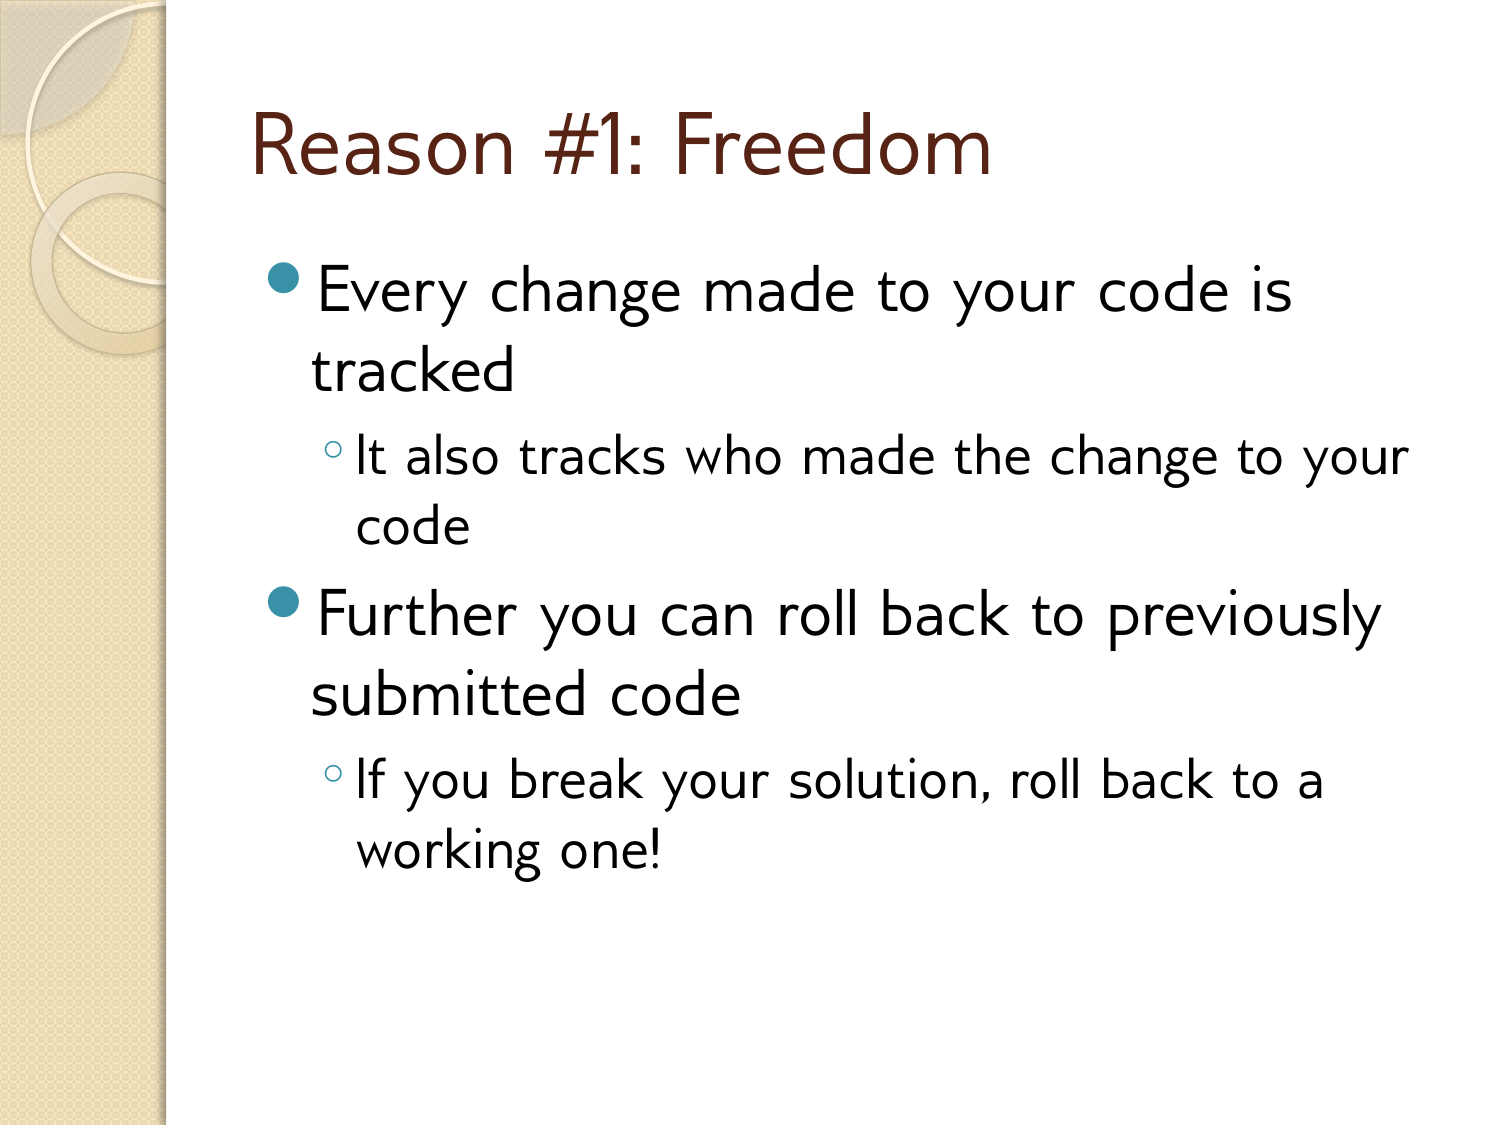

# Reason #1: Freedom
Every change made to your code is tracked
It also tracks who made the change to your code
Further you can roll back to previously submitted code
If you break your solution, roll back to a working one!